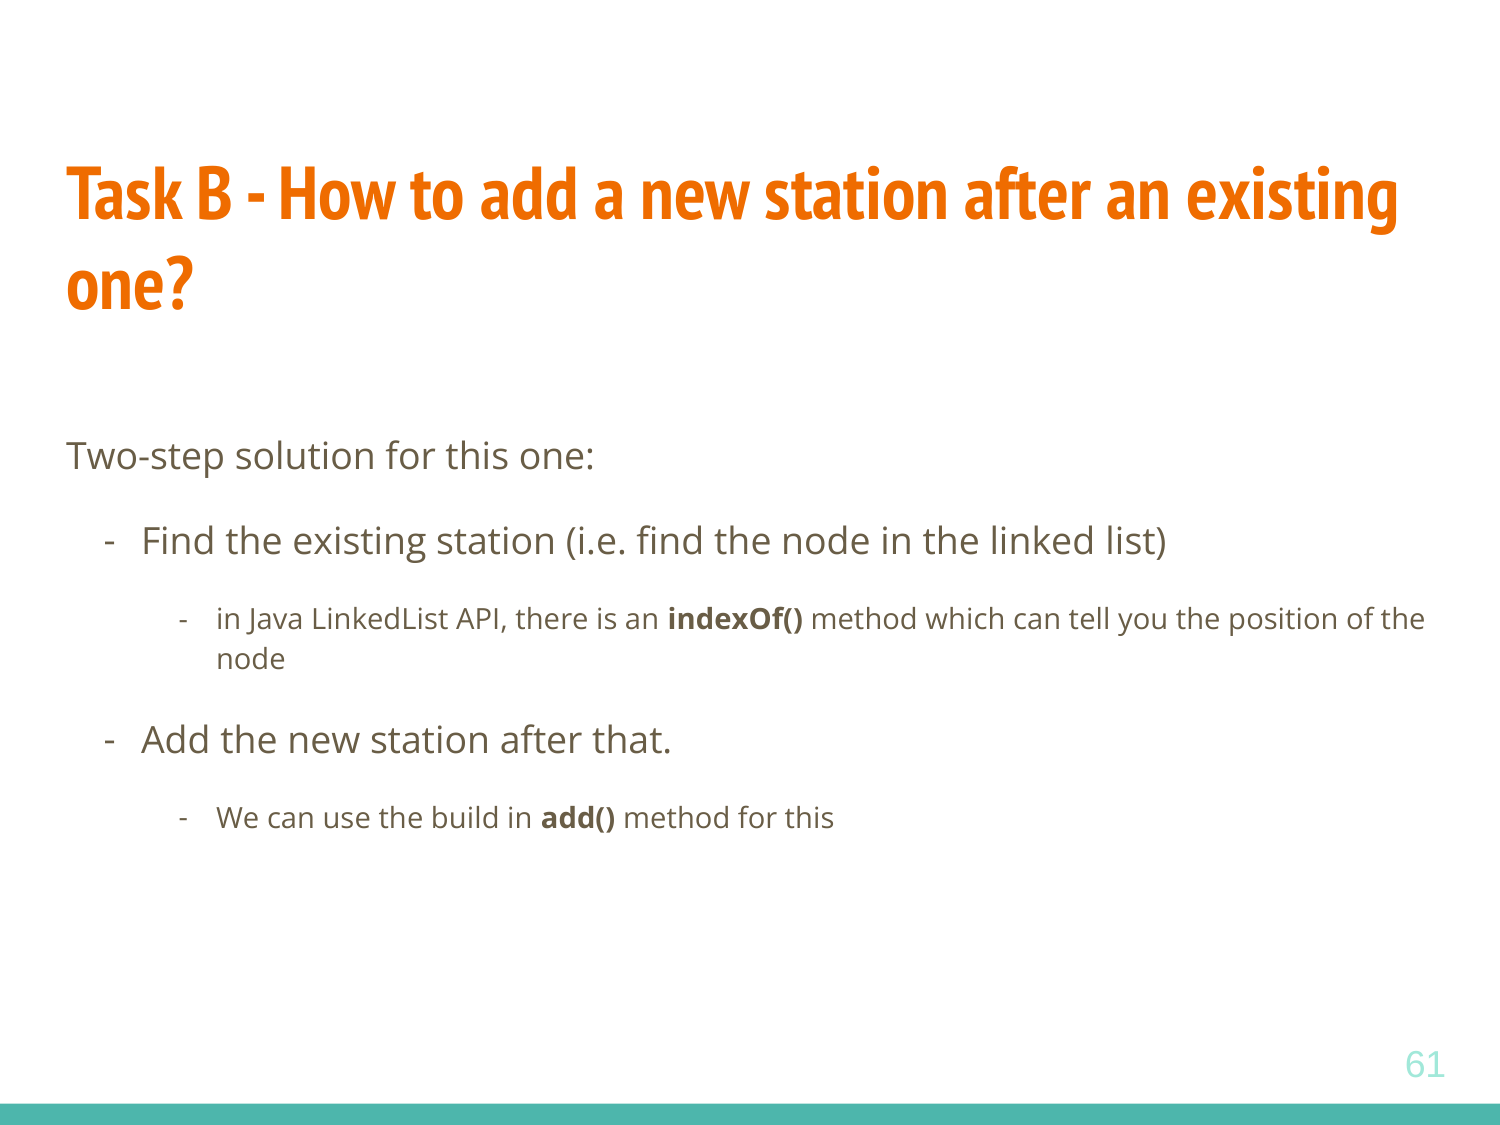

# Task B - How to add a new station after an existing one?
Two-step solution for this one:
Find the existing station (i.e. find the node in the linked list)
in Java LinkedList API, there is an indexOf() method which can tell you the position of the node
Add the new station after that.
We can use the build in add() method for this
61